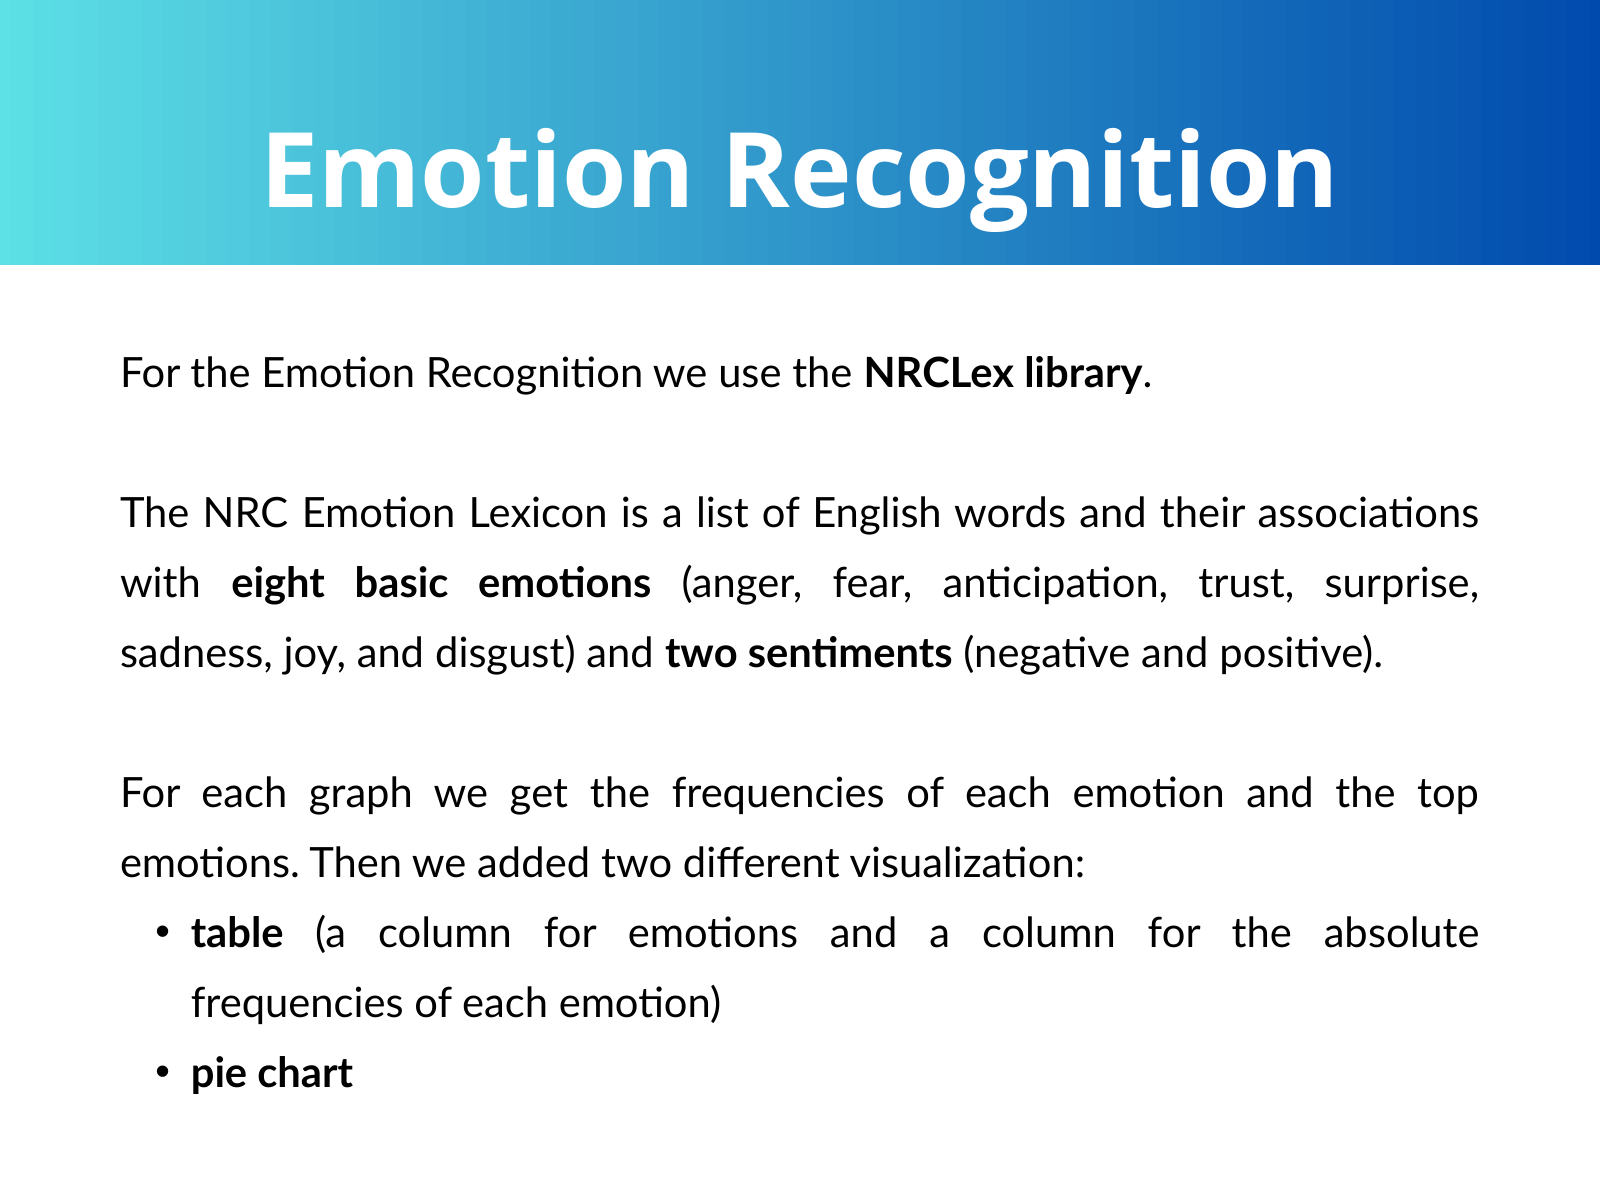

Emotion Recognition
Dataset
For the Emotion Recognition we use the NRCLex library.

The NRC Emotion Lexicon is a list of English words and their associations with eight basic emotions (anger, fear, anticipation, trust, surprise, sadness, joy, and disgust) and two sentiments (negative and positive).

For each graph we get the frequencies of each emotion and the top emotions. Then we added two different visualization:
table (a column for emotions and a column for the absolute frequencies of each emotion)
pie chart